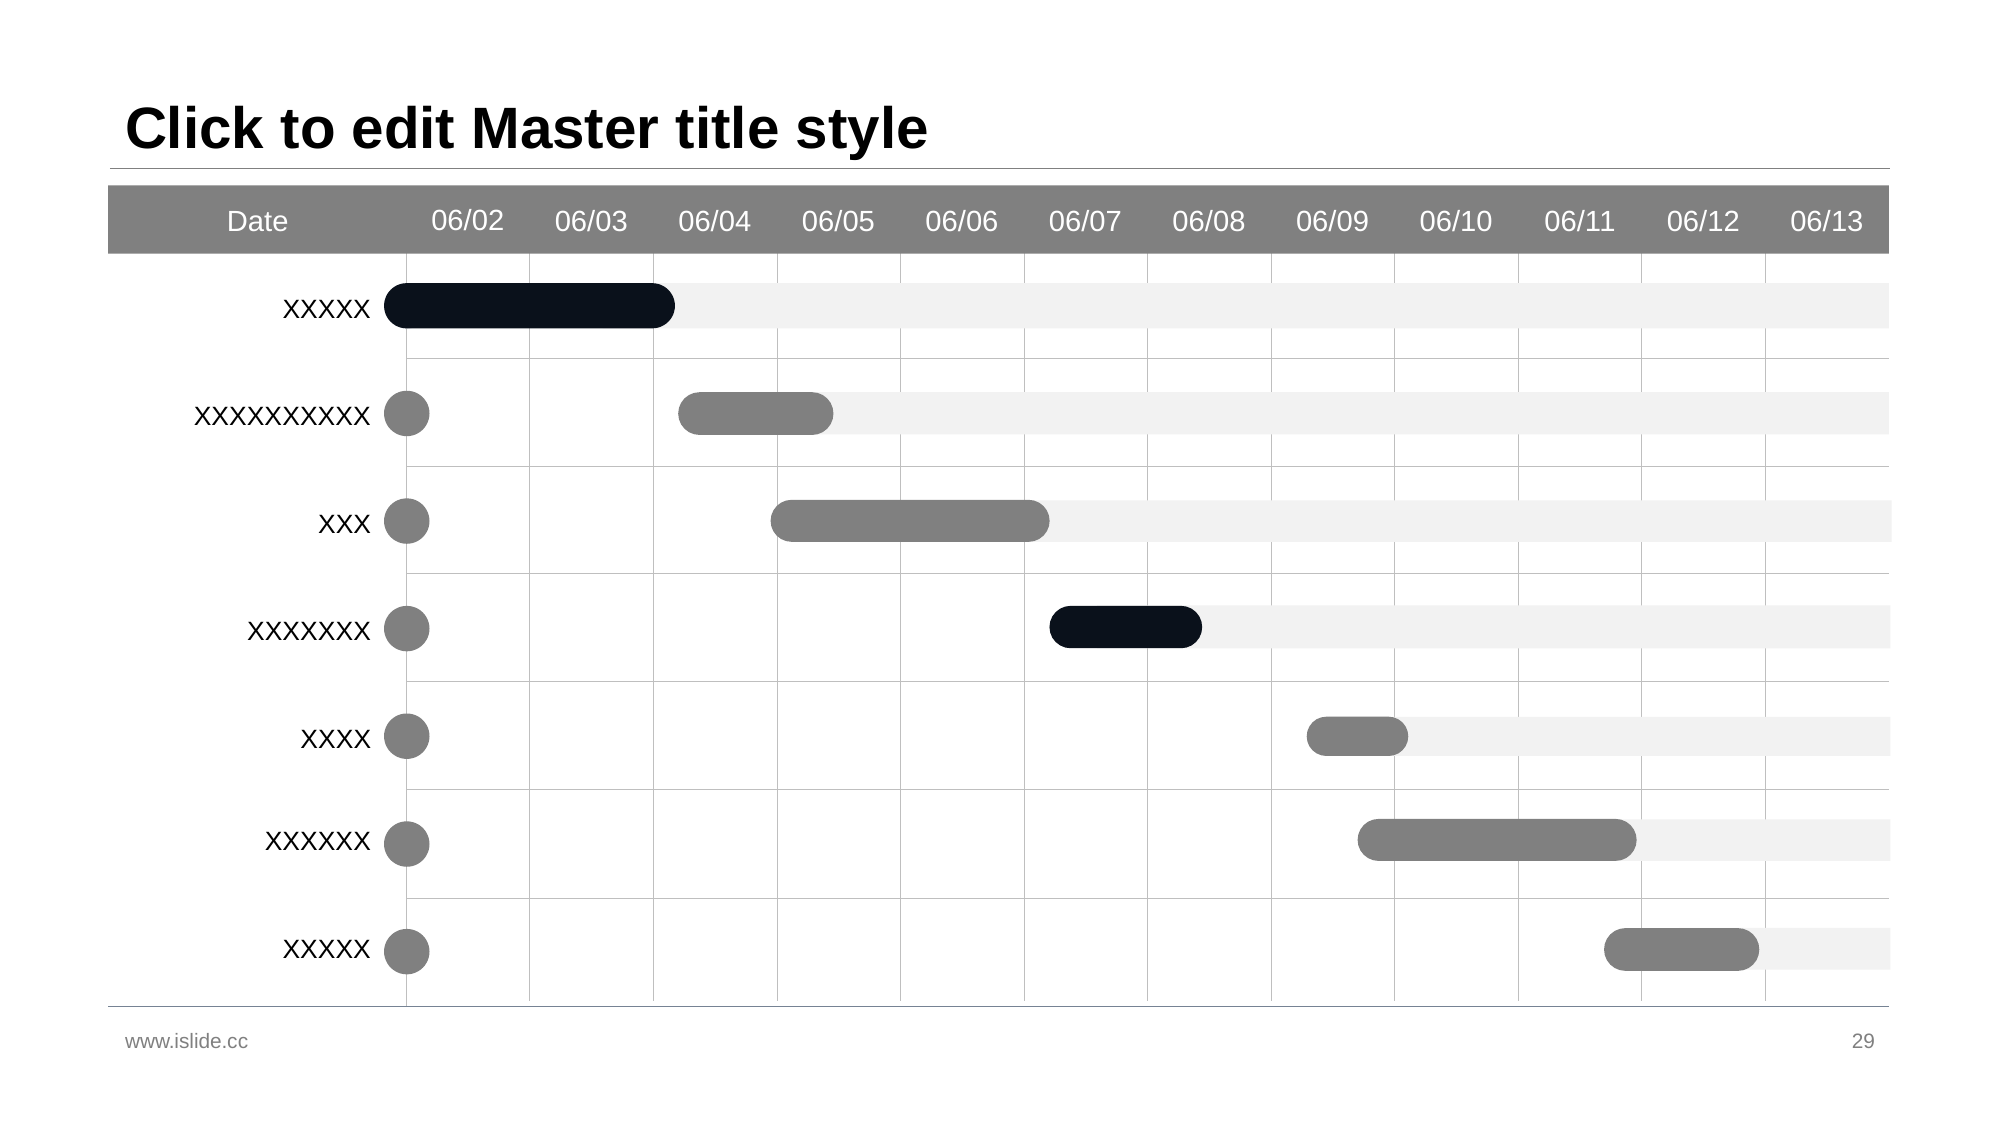

# Click to edit Master title style

Date
06/02
06/03
06/04
06/05
06/06
06/07
06/08
06/09
06/10
06/11
06/12
06/13

XXXXX

XXXXXXXXXX

XXX

XXXXXXX

XXXX

XXXXXX

XXXXX

www.islide.cc
29